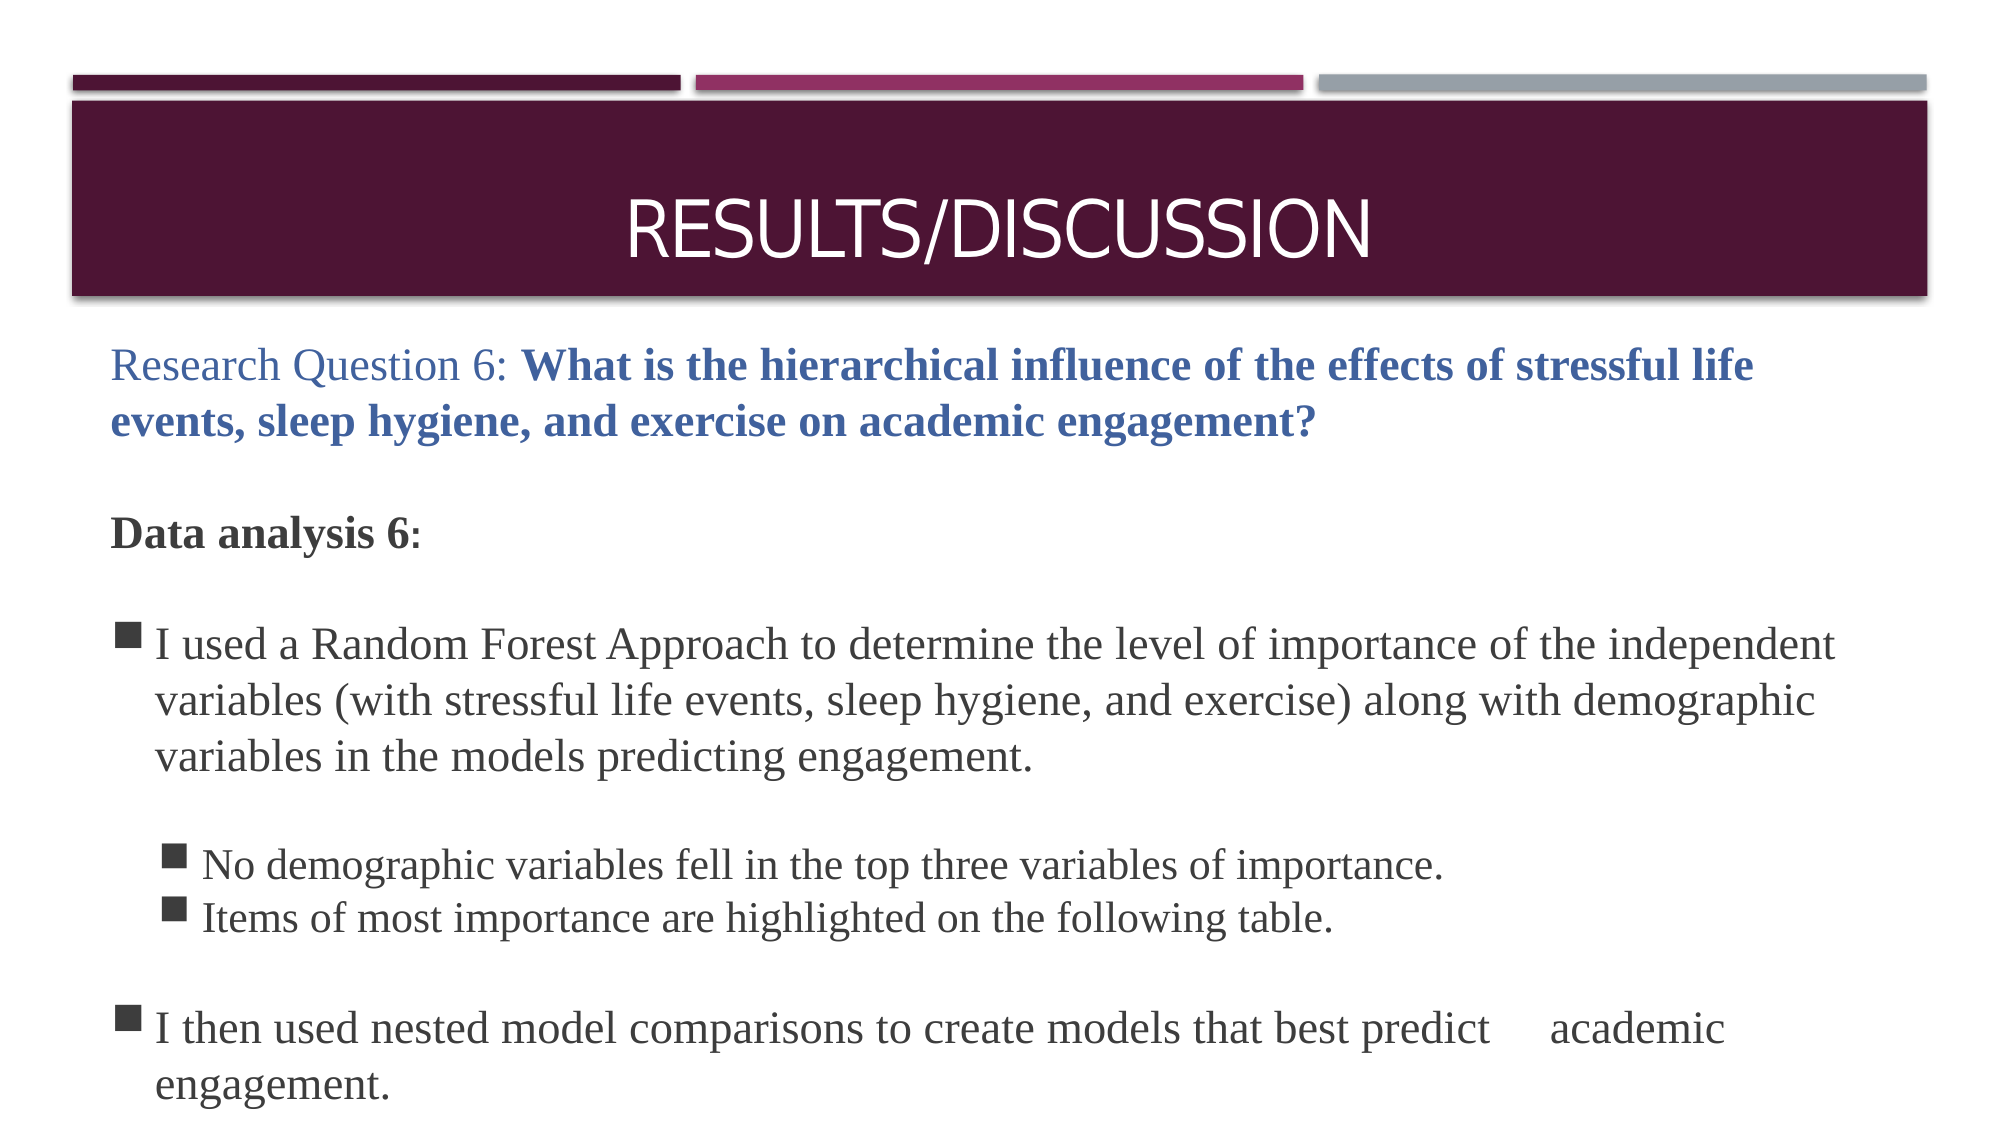

# RESULTs/discussion
Research Question 6: What is the hierarchical influence of the effects of stressful life events, sleep hygiene, and exercise on academic engagement?

Data analysis 6:

I used a Random Forest Approach to determine the level of importance of the independent variables (with stressful life events, sleep hygiene, and exercise) along with demographic variables in the models predicting engagement.

No demographic variables fell in the top three variables of importance.
Items of most importance are highlighted on the following table.

I then used nested model comparisons to create models that best predict 	academic engagement.